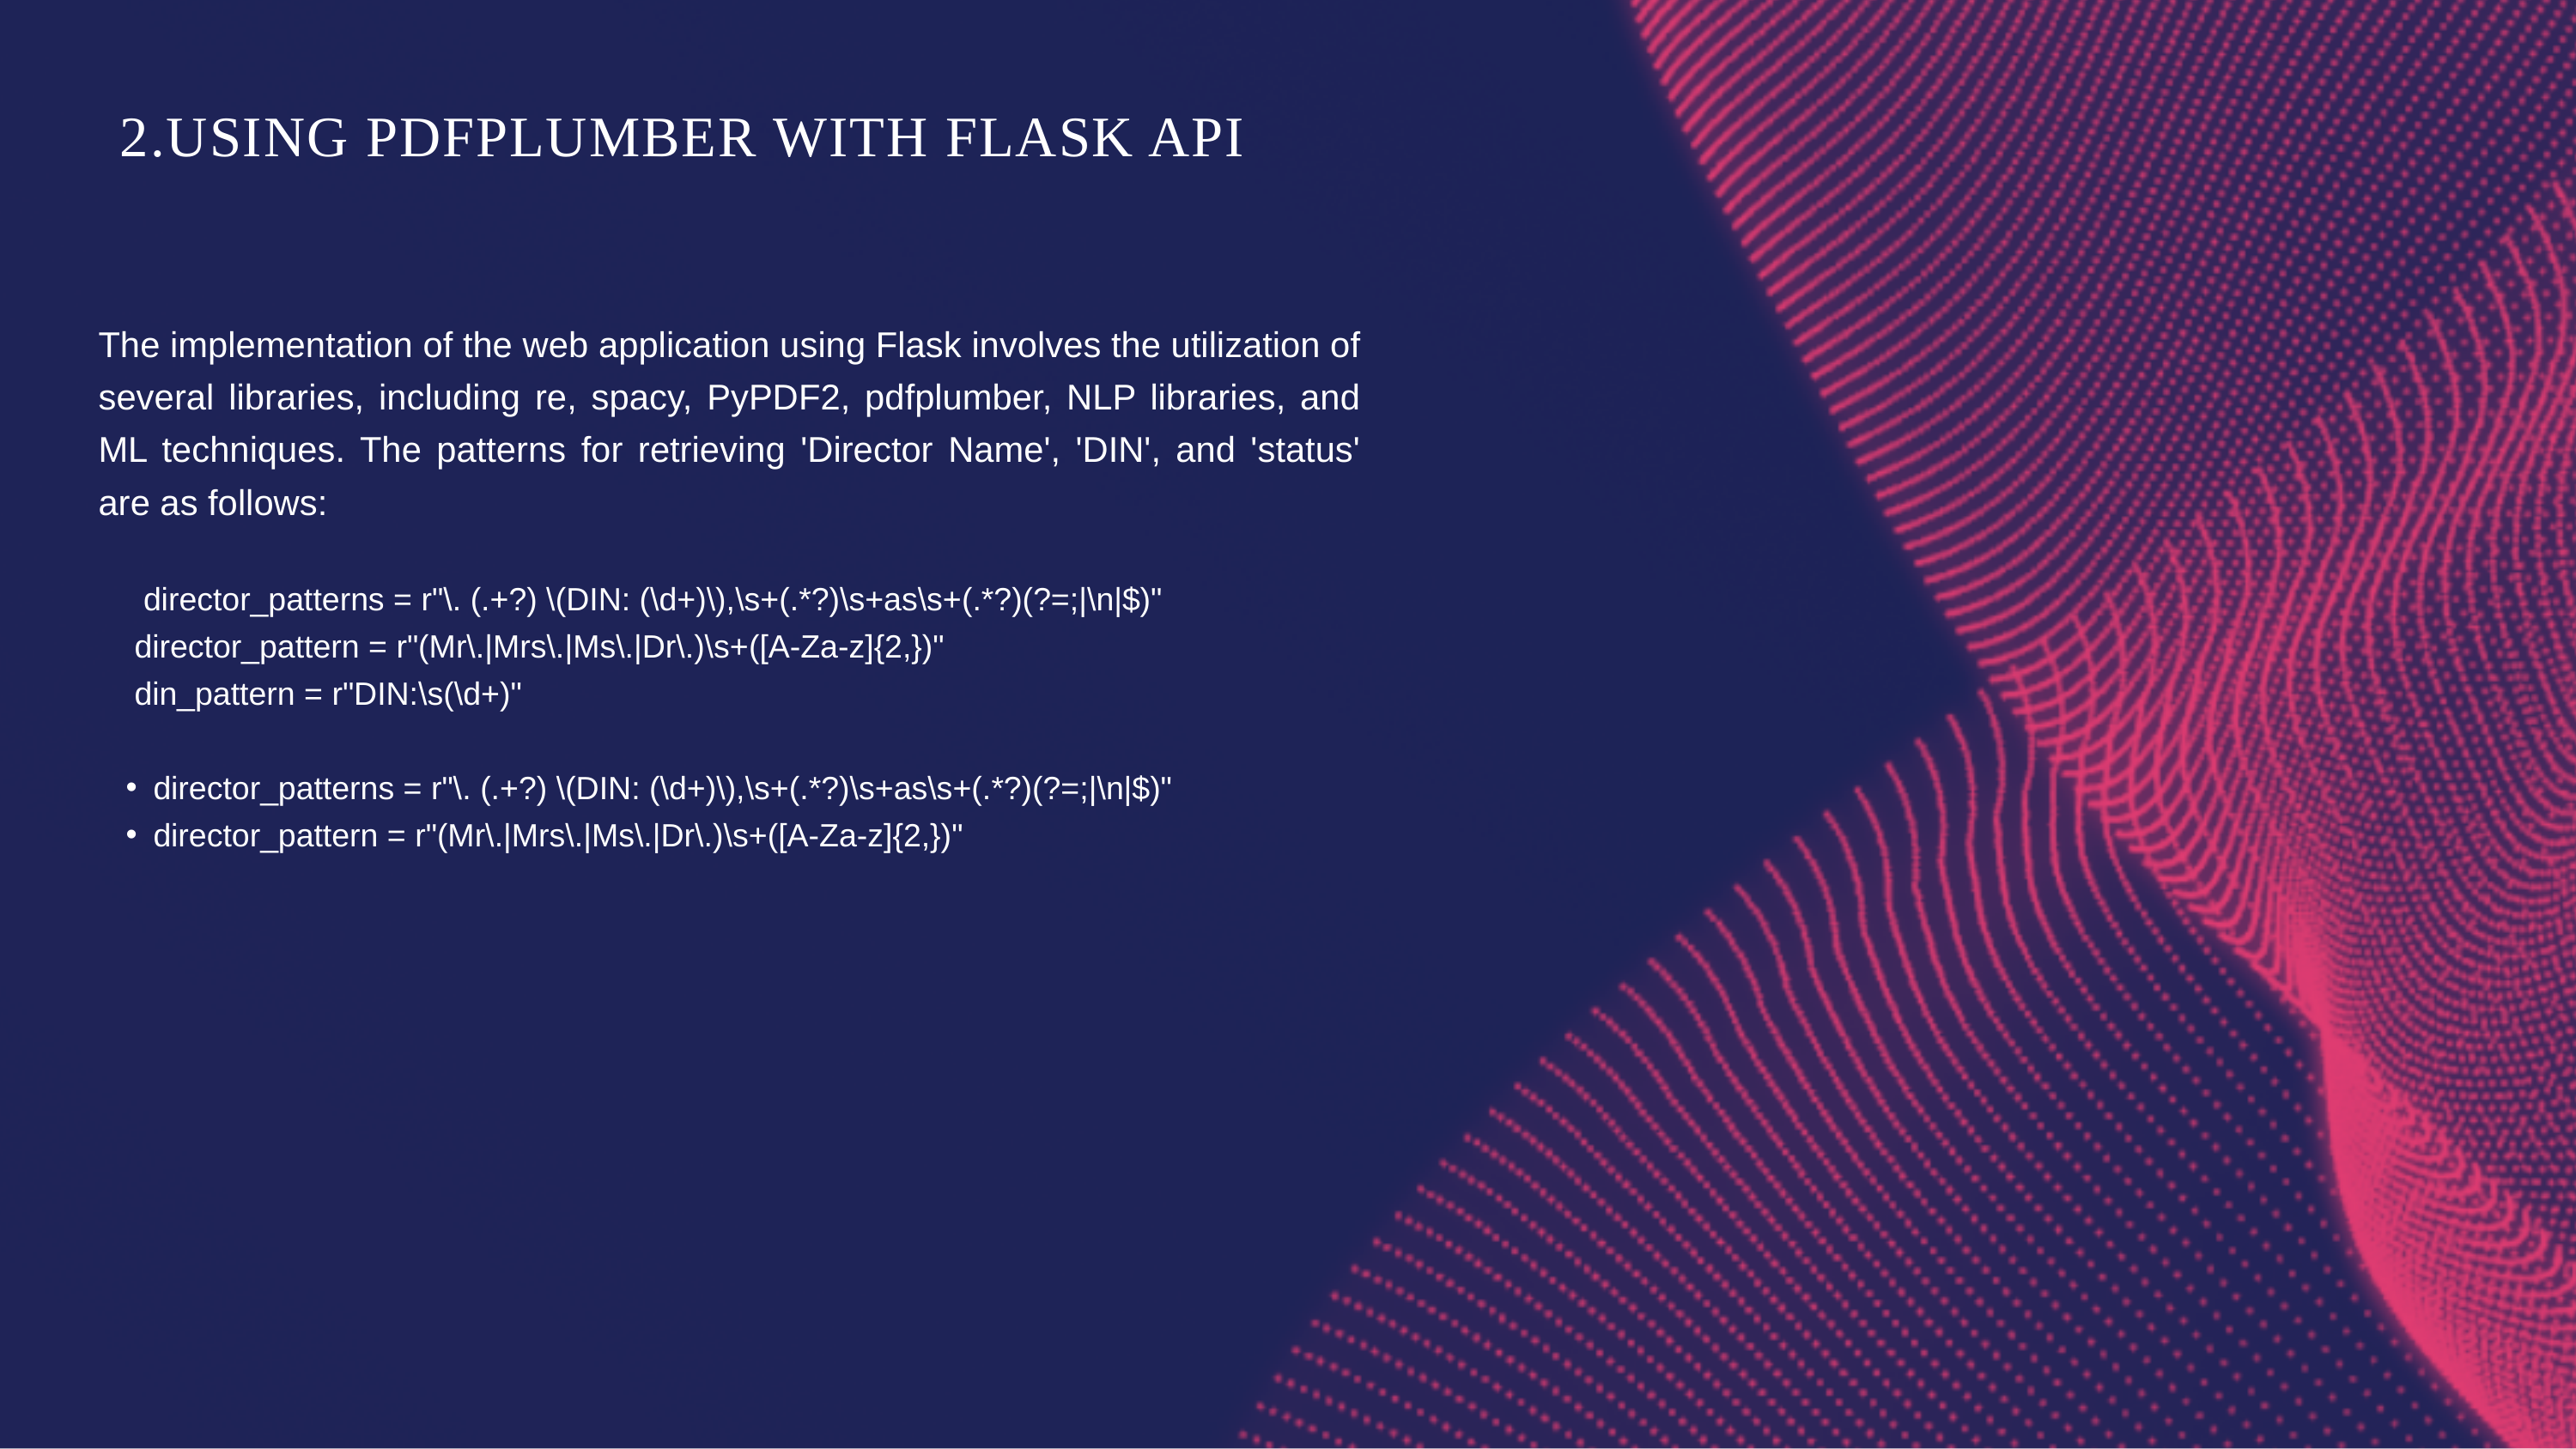

2.USING PDFPLUMBER WITH FLASK API

The implementation of the web application using Flask involves the utilization of several libraries, including re, spacy, PyPDF2, pdfplumber, NLP libraries, and ML techniques. The patterns for retrieving 'Director Name', 'DIN', and 'status' are as follows:

     director_patterns = r"\. (.+?) \(DIN: (\d+)\),\s+(.*?)\s+as\s+(.*?)(?=;|\n|$)"
    director_pattern = r"(Mr\.|Mrs\.|Ms\.|Dr\.)\s+([A-Za-z]{2,})"
    din_pattern = r"DIN:\s(\d+)"

director_patterns = r"\. (.+?) \(DIN: (\d+)\),\s+(.*?)\s+as\s+(.*?)(?=;|\n|$)"
director_pattern = r"(Mr\.|Mrs\.|Ms\.|Dr\.)\s+([A-Za-z]{2,})"